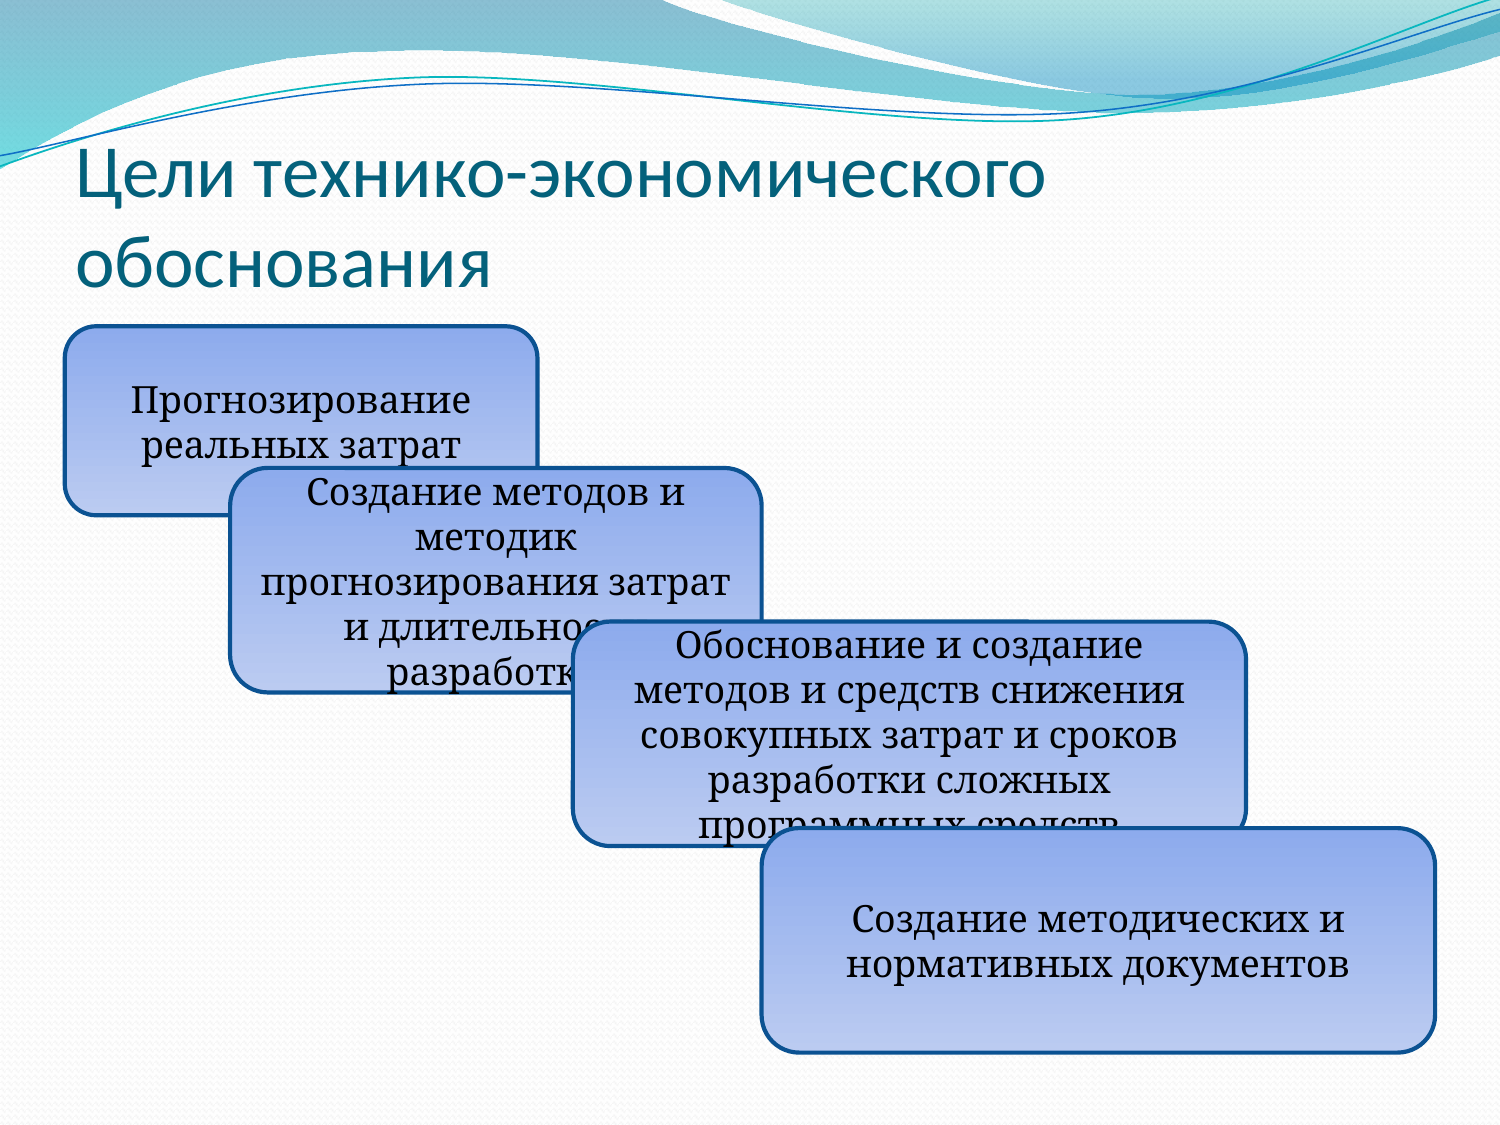

# Цели технико-экономического обоснования
Прогнозирование реальных затрат
Создание методов и методик прогнозирования затрат и длительности разработки
Обоснование и создание методов и средств снижения совокупных затрат и сроков разработки сложных программных средств
Создание методических и нормативных документов